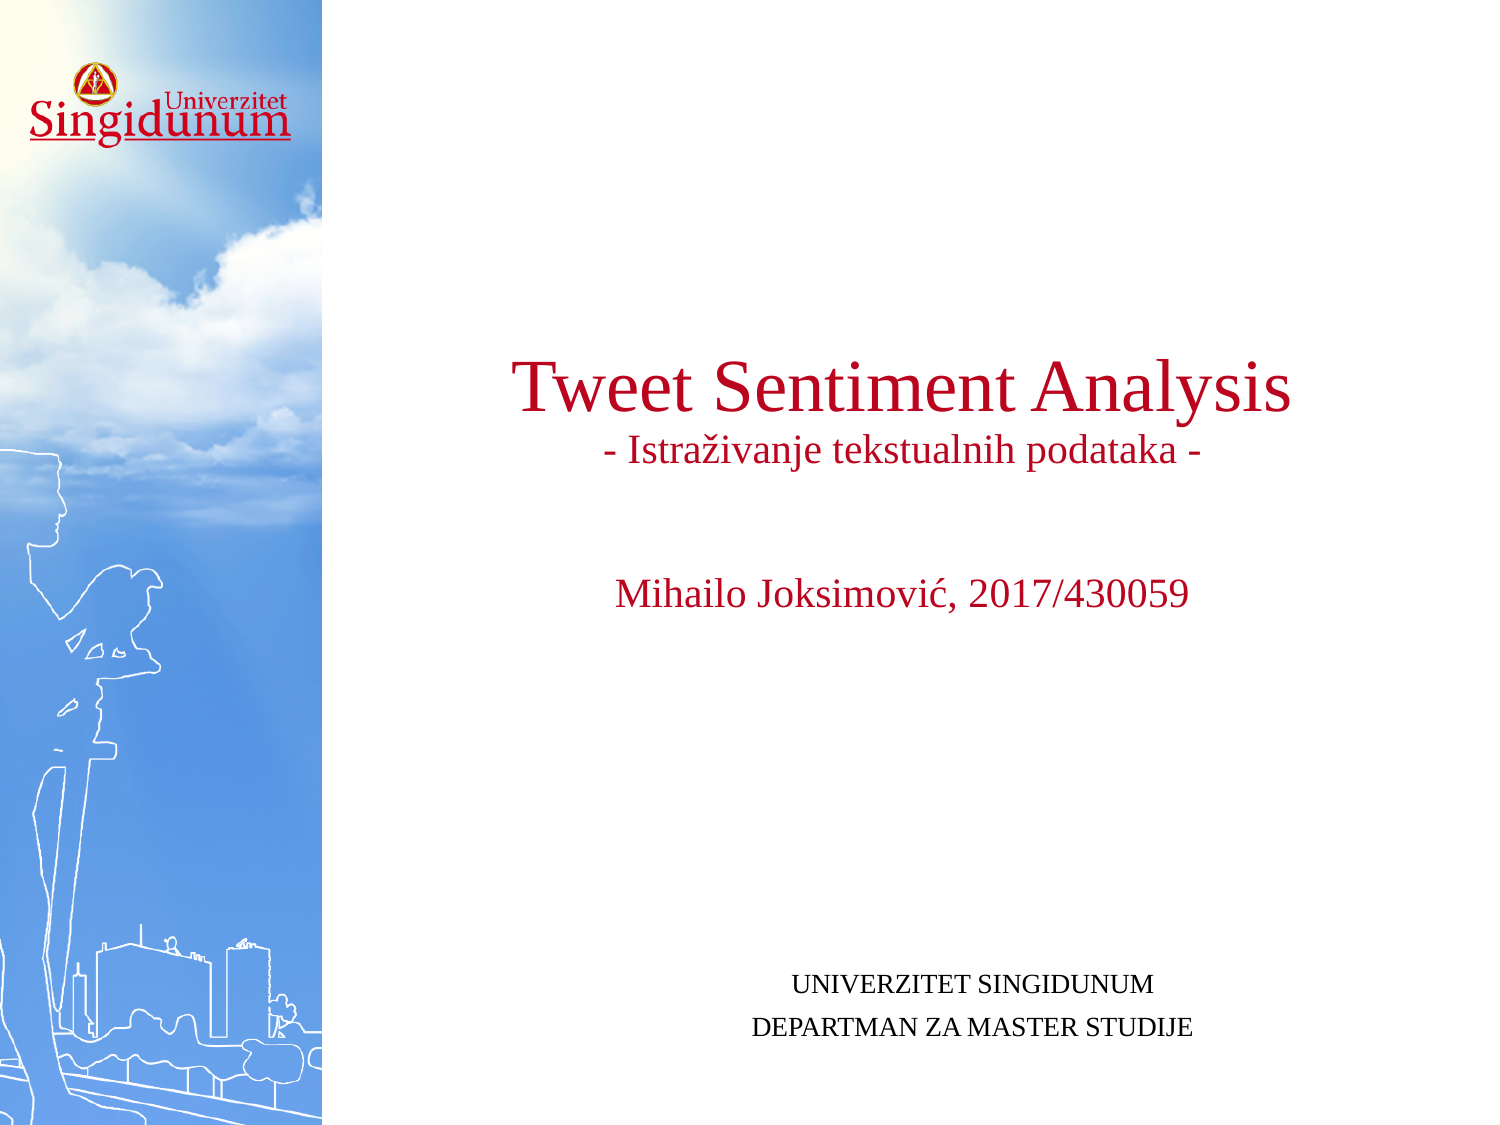

# Tweet Sentiment Analysis - Istraživanje tekstualnih podataka - Mihailo Joksimović, 2017/430059
UNIVERZITET SINGIDUNUM
DEPARTMAN ZA MASTER STUDIJE